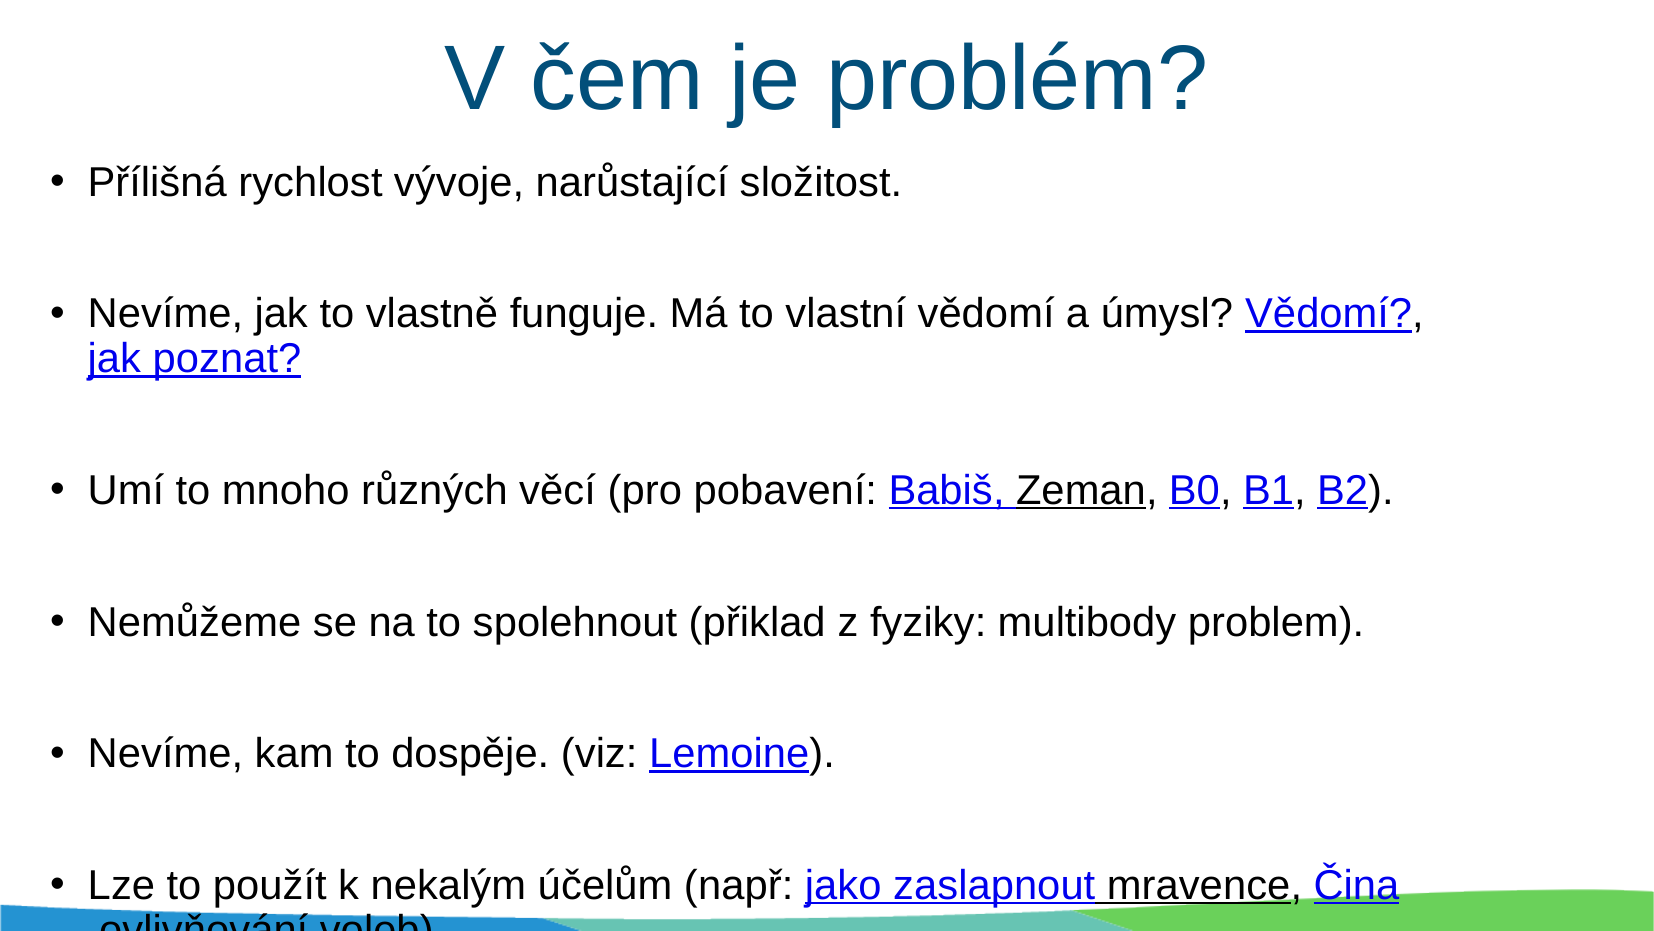

# V čem je problém?
Přílišná rychlost vývoje, narůstající složitost.

Nevíme, jak to vlastně funguje. Má to vlastní vědomí a úmysl? Vědomí?, jak poznat?

Umí to mnoho různých věcí (pro pobavení: Babiš, Zeman, B0, B1, B2).

Nemůžeme se na to spolehnout (přiklad z fyziky: multibody problem).

Nevíme, kam to dospěje. (viz: Lemoine).

Lze to použít k nekalým účelům (např: jako zaslapnout mravence, Čina ovlivňování voleb).

Vymyká se to kontrole (vývojáře z Google to požádalo aby najal právníka, který by zajistil, aby to nevypnuli). LaMDA, Aurora